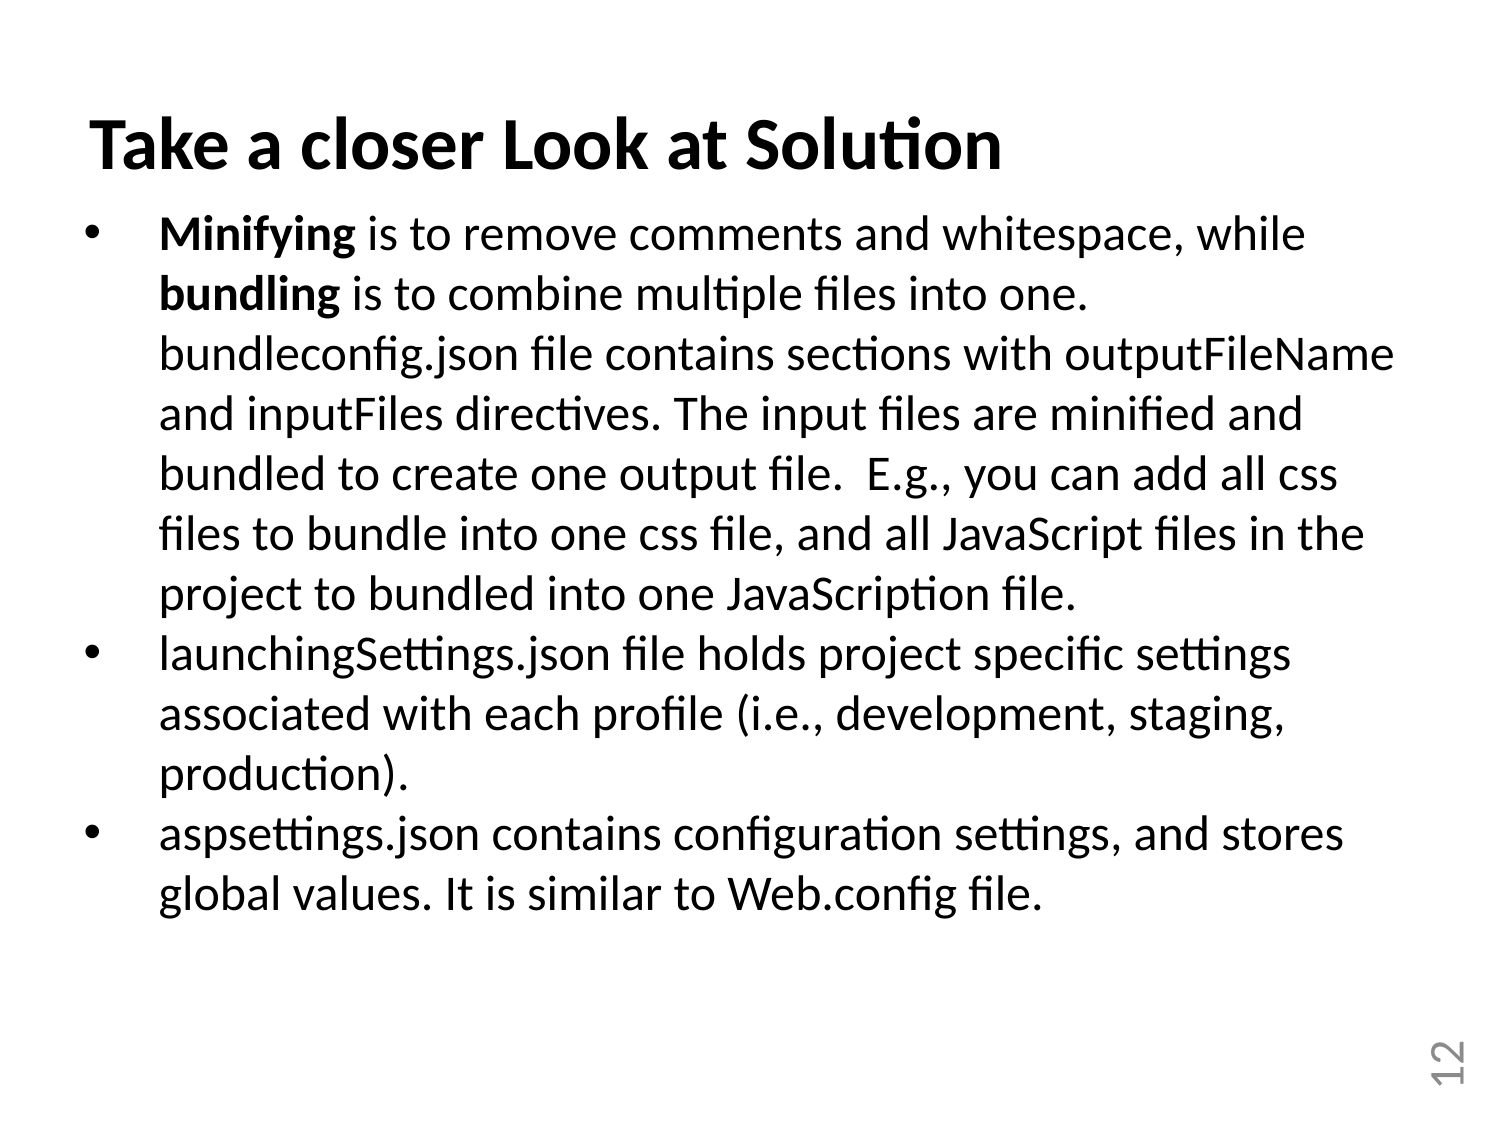

Take a closer Look at Solution
Minifying is to remove comments and whitespace, while bundling is to combine multiple files into one. bundleconfig.json file contains sections with outputFileName and inputFiles directives. The input files are minified and bundled to create one output file.  E.g., you can add all css files to bundle into one css file, and all JavaScript files in the project to bundled into one JavaScription file.
launchingSettings.json file holds project specific settings associated with each profile (i.e., development, staging, production).
aspsettings.json contains configuration settings, and stores global values. It is similar to Web.config file.
12